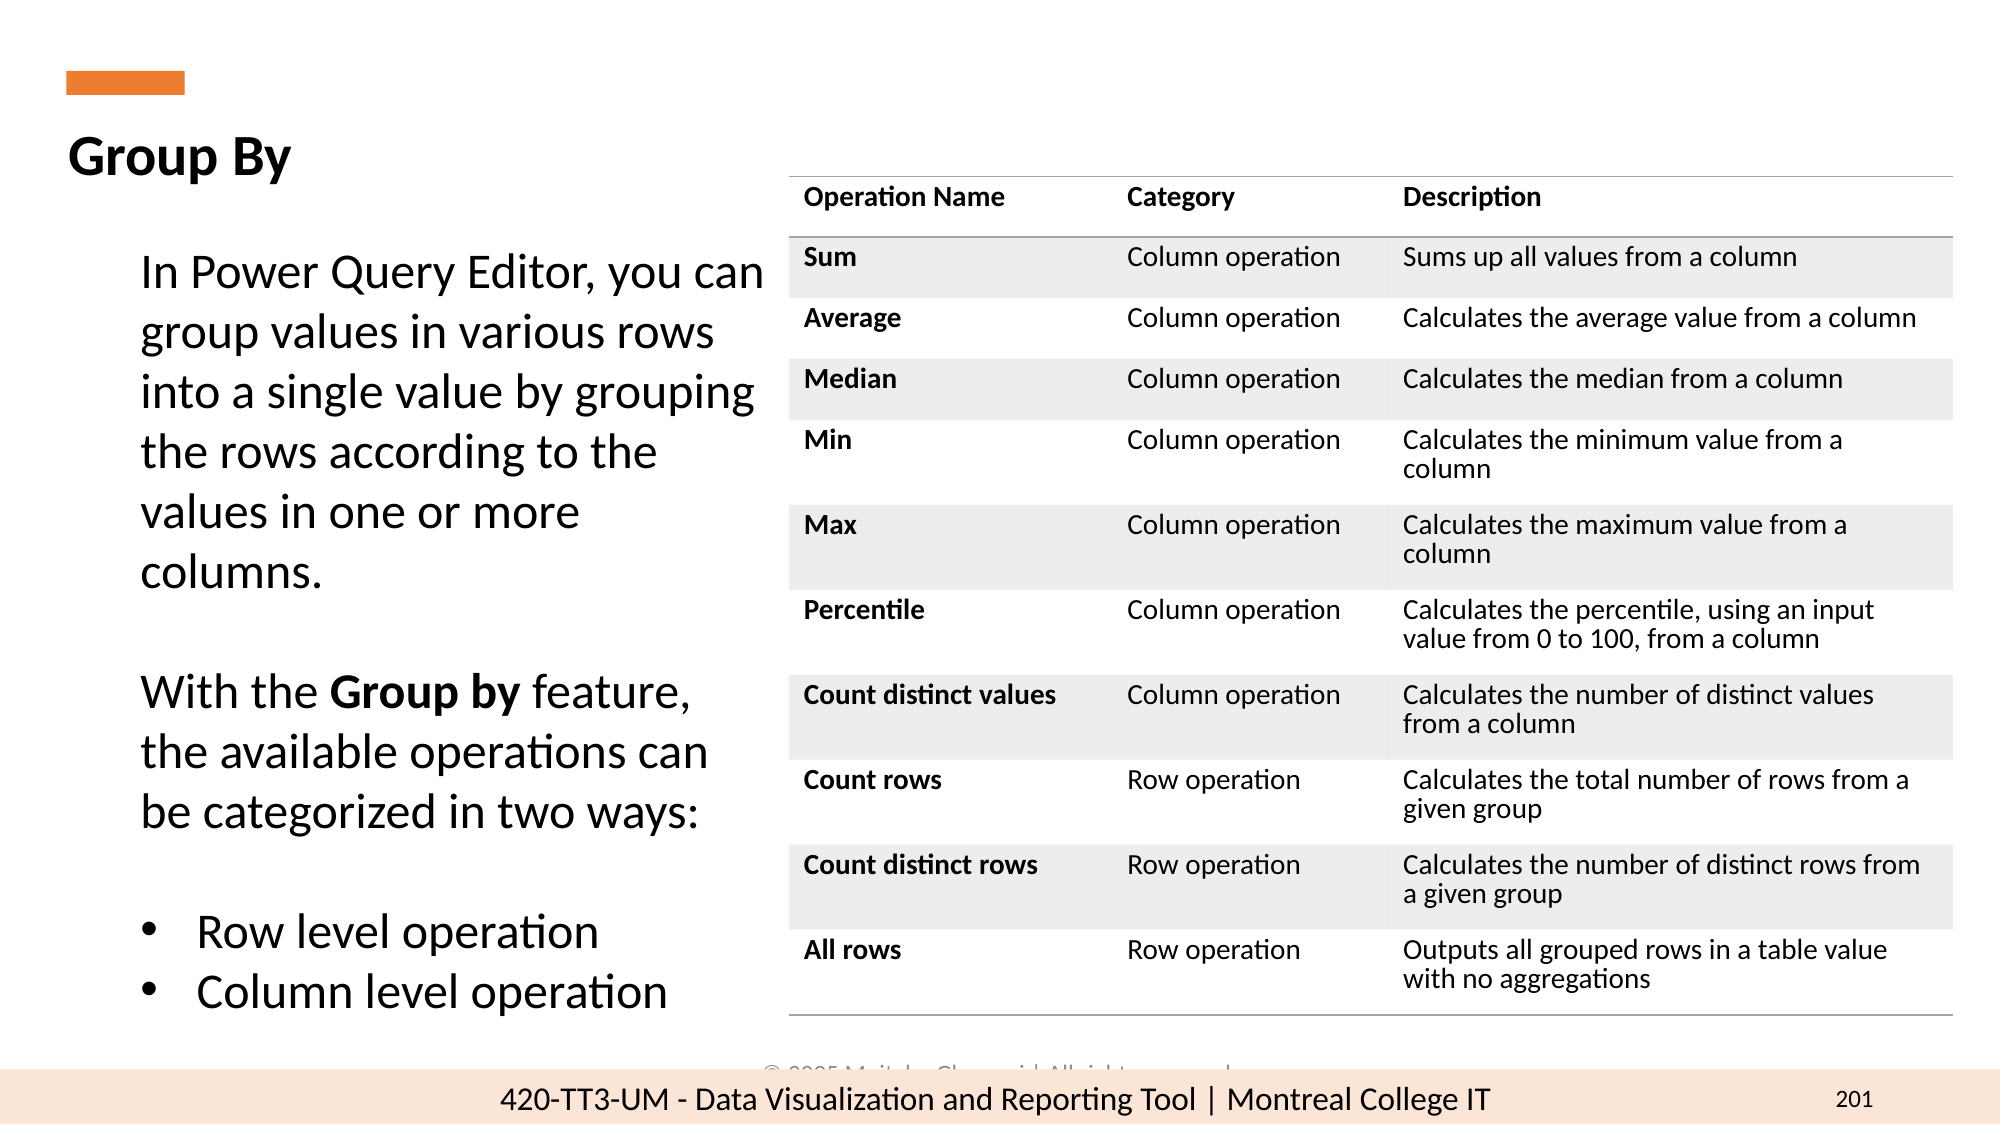

Group By
| Operation Name | Category | Description |
| --- | --- | --- |
| Sum | Column operation | Sums up all values from a column |
| Average | Column operation | Calculates the average value from a column |
| Median | Column operation | Calculates the median from a column |
| Min | Column operation | Calculates the minimum value from a column |
| Max | Column operation | Calculates the maximum value from a column |
| Percentile | Column operation | Calculates the percentile, using an input value from 0 to 100, from a column |
| Count distinct values | Column operation | Calculates the number of distinct values from a column |
| Count rows | Row operation | Calculates the total number of rows from a given group |
| Count distinct rows | Row operation | Calculates the number of distinct rows from a given group |
| All rows | Row operation | Outputs all grouped rows in a table value with no aggregations |
In Power Query Editor, you can group values in various rows into a single value by grouping the rows according to the values in one or more columns.

With the Group by feature, the available operations can be categorized in two ways:

Row level operation
Column level operation
© 2025 Mojtaba Ghasemi | All rights reserved.
201
420-TT3-UM - Data Visualization and Reporting Tool | Montreal College IT